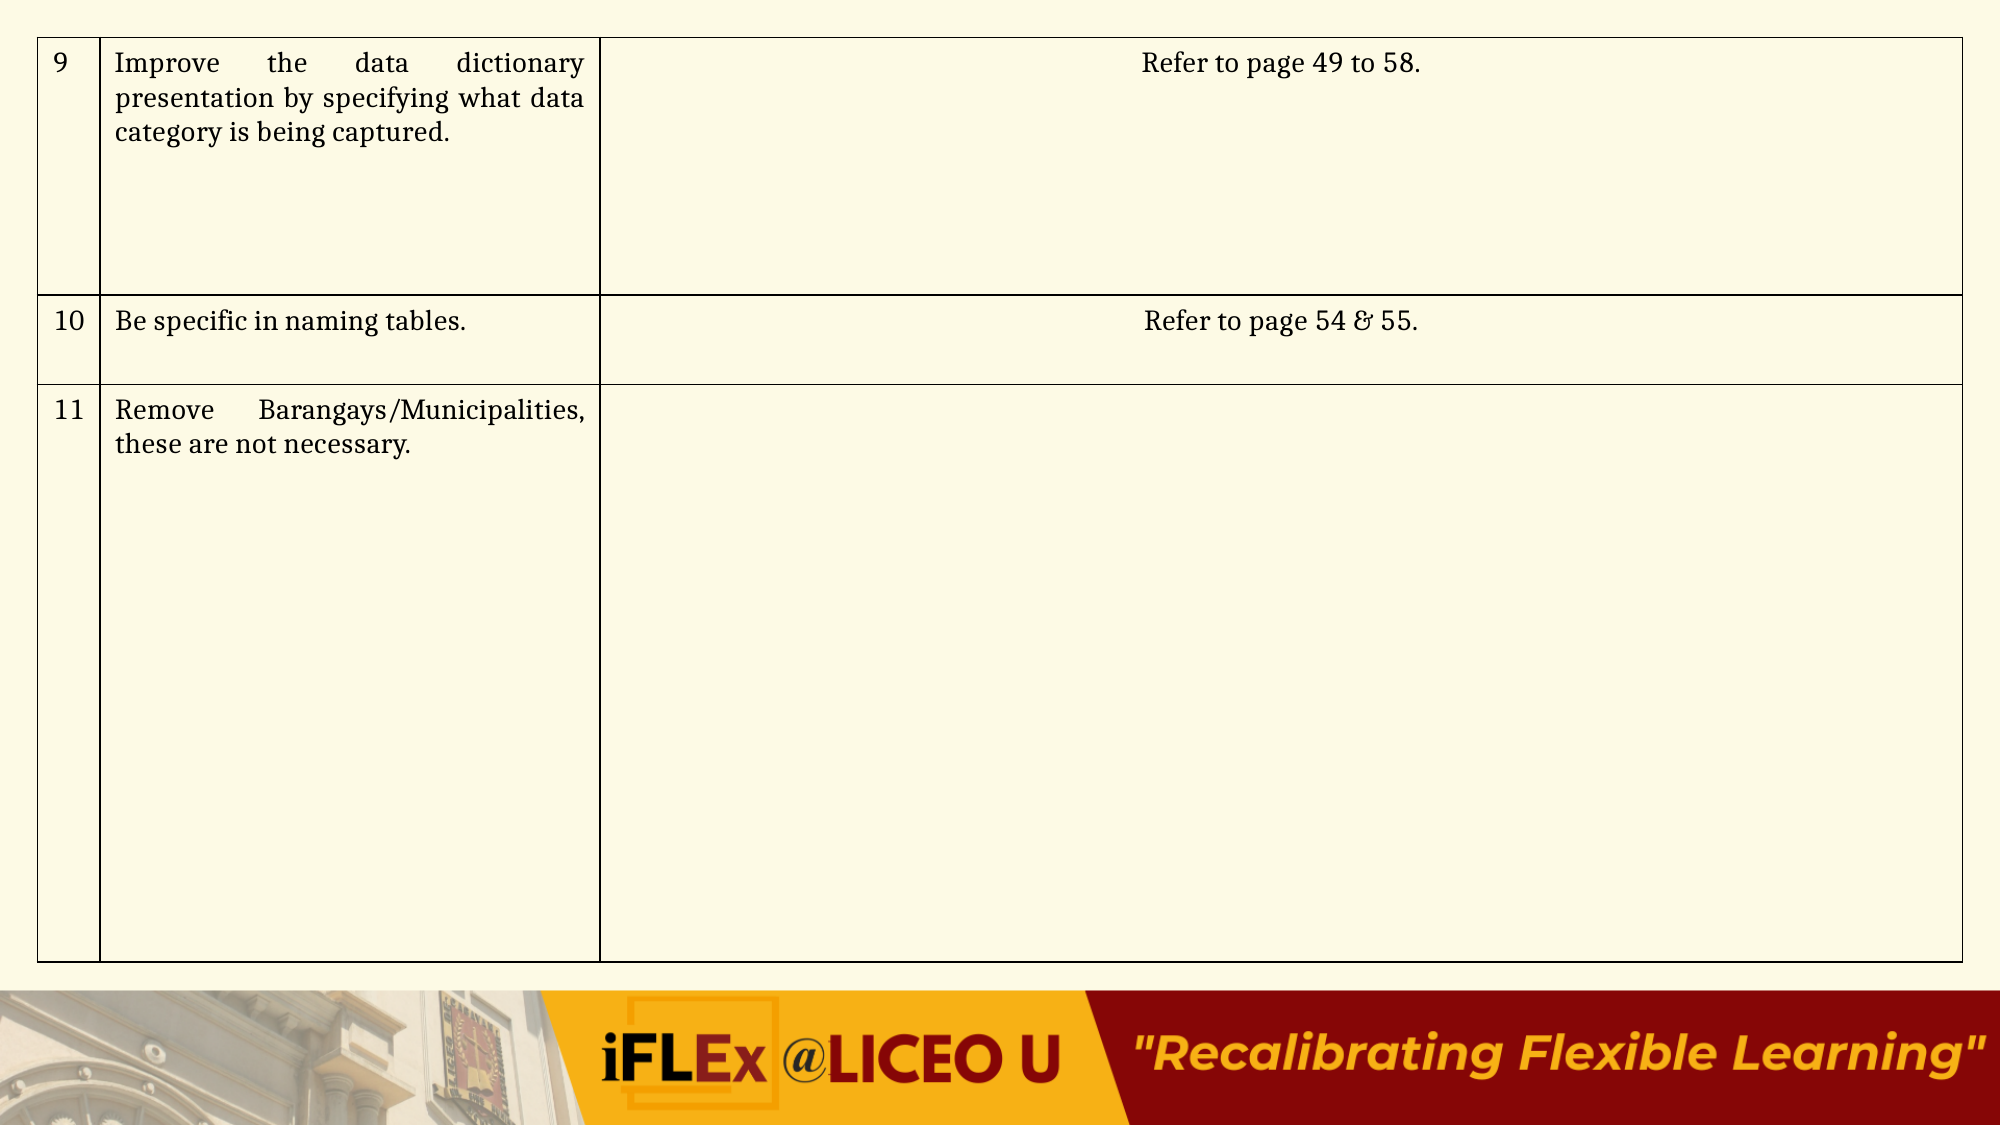

| 9 | Improve the data dictionary presentation by specifying what data category is being captured. | Refer to page 49 to 58. |
| --- | --- | --- |
| 10 | Be specific in naming tables. | Refer to page 54 & 55. |
| 11 | Remove Barangays/Municipalities, these are not necessary. |  |